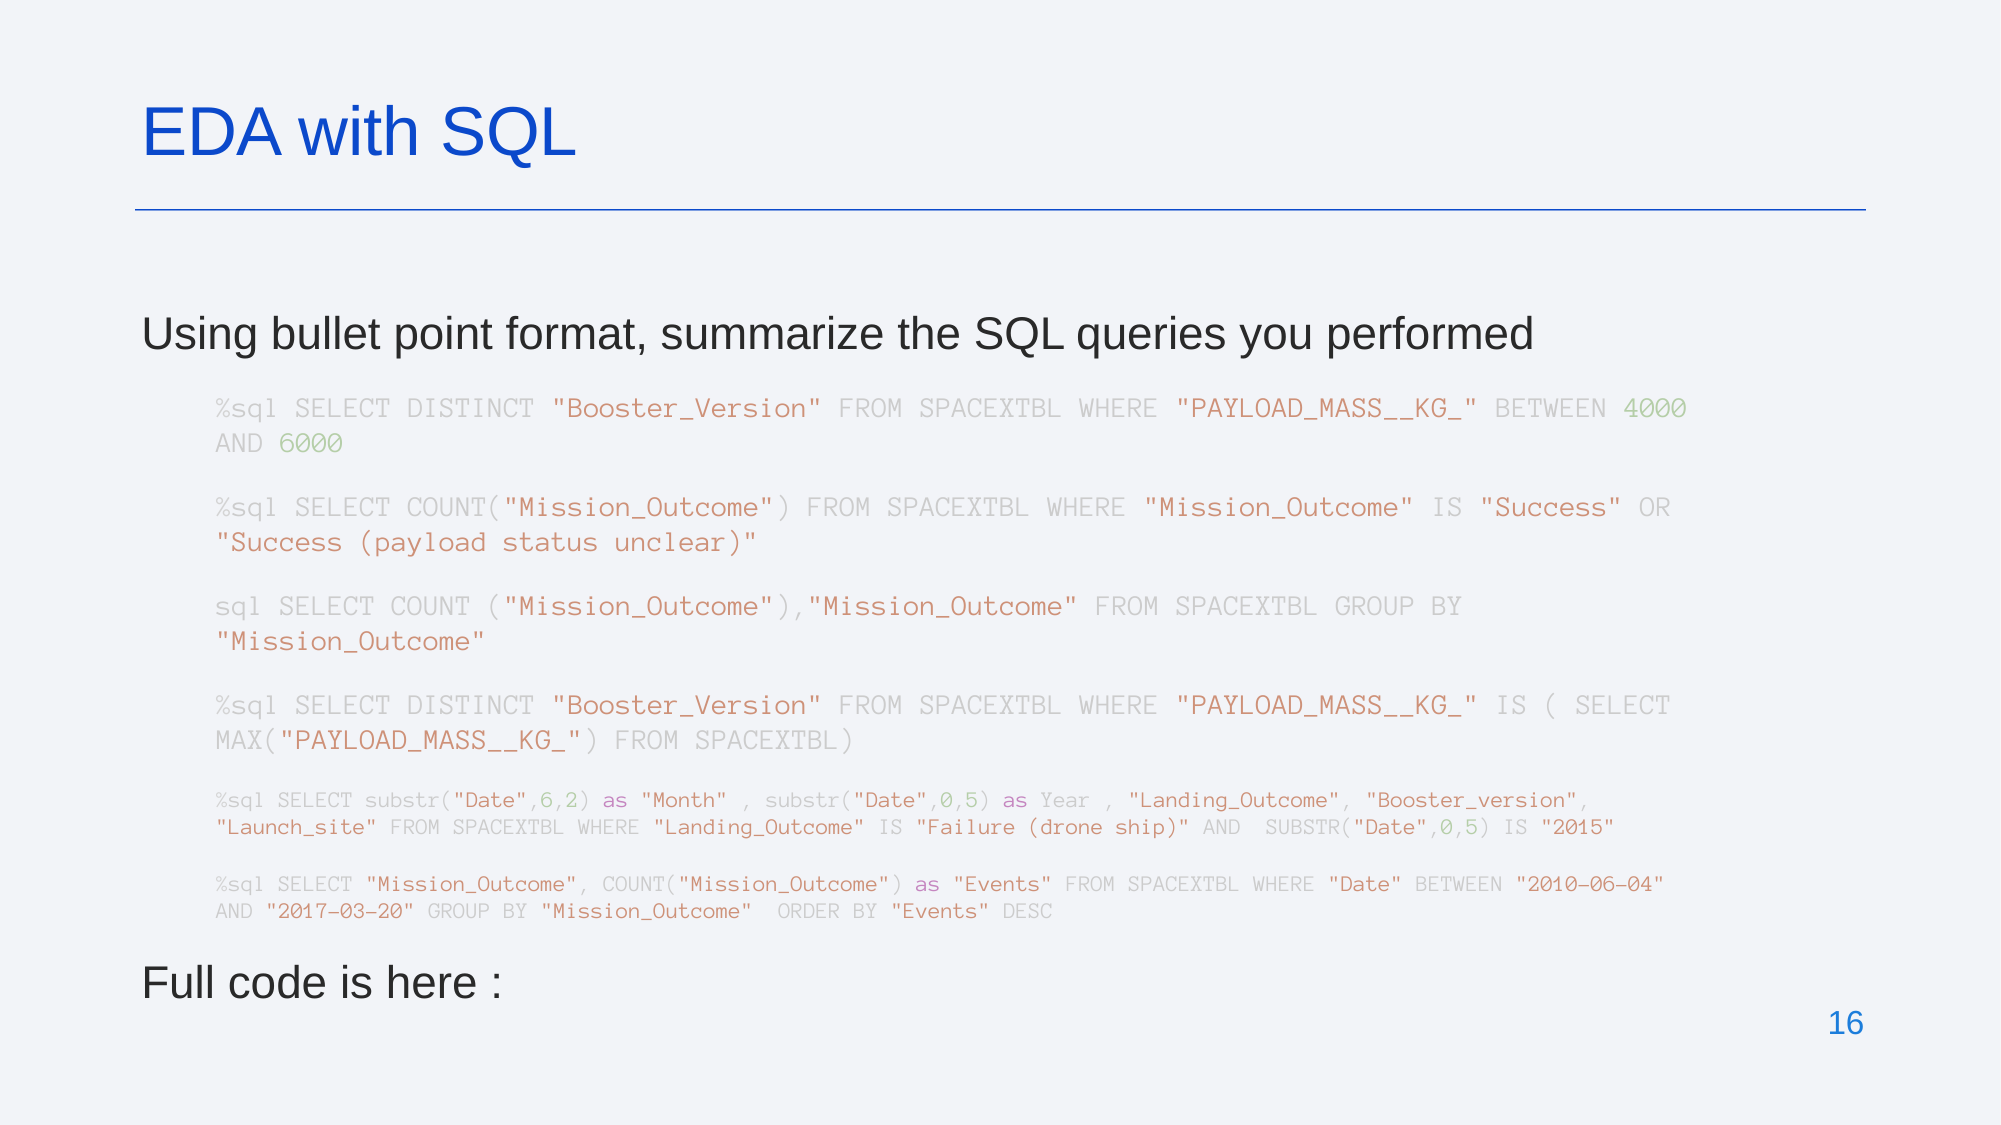

EDA with SQL
Using bullet point format, summarize the SQL queries you performed
%sql SELECT DISTINCT "Booster_Version" FROM SPACEXTBL WHERE "PAYLOAD_MASS__KG_" BETWEEN 4000 AND 6000
%sql SELECT COUNT("Mission_Outcome") FROM SPACEXTBL WHERE "Mission_Outcome" IS "Success" OR "Success (payload status unclear)"
sql SELECT COUNT ("Mission_Outcome"),"Mission_Outcome" FROM SPACEXTBL GROUP BY "Mission_Outcome"
%sql SELECT DISTINCT "Booster_Version" FROM SPACEXTBL WHERE "PAYLOAD_MASS__KG_" IS ( SELECT MAX("PAYLOAD_MASS__KG_") FROM SPACEXTBL)
%sql SELECT substr("Date",6,2) as "Month" , substr("Date",0,5) as Year , "Landing_Outcome", "Booster_version", "Launch_site" FROM SPACEXTBL WHERE "Landing_Outcome" IS "Failure (drone ship)" AND  SUBSTR("Date",0,5) IS "2015"
%sql SELECT "Mission_Outcome", COUNT("Mission_Outcome") as "Events" FROM SPACEXTBL WHERE "Date" BETWEEN "2010-06-04" AND "2017-03-20" GROUP BY "Mission_Outcome"  ORDER BY "Events" DESC
Full code is here :

16